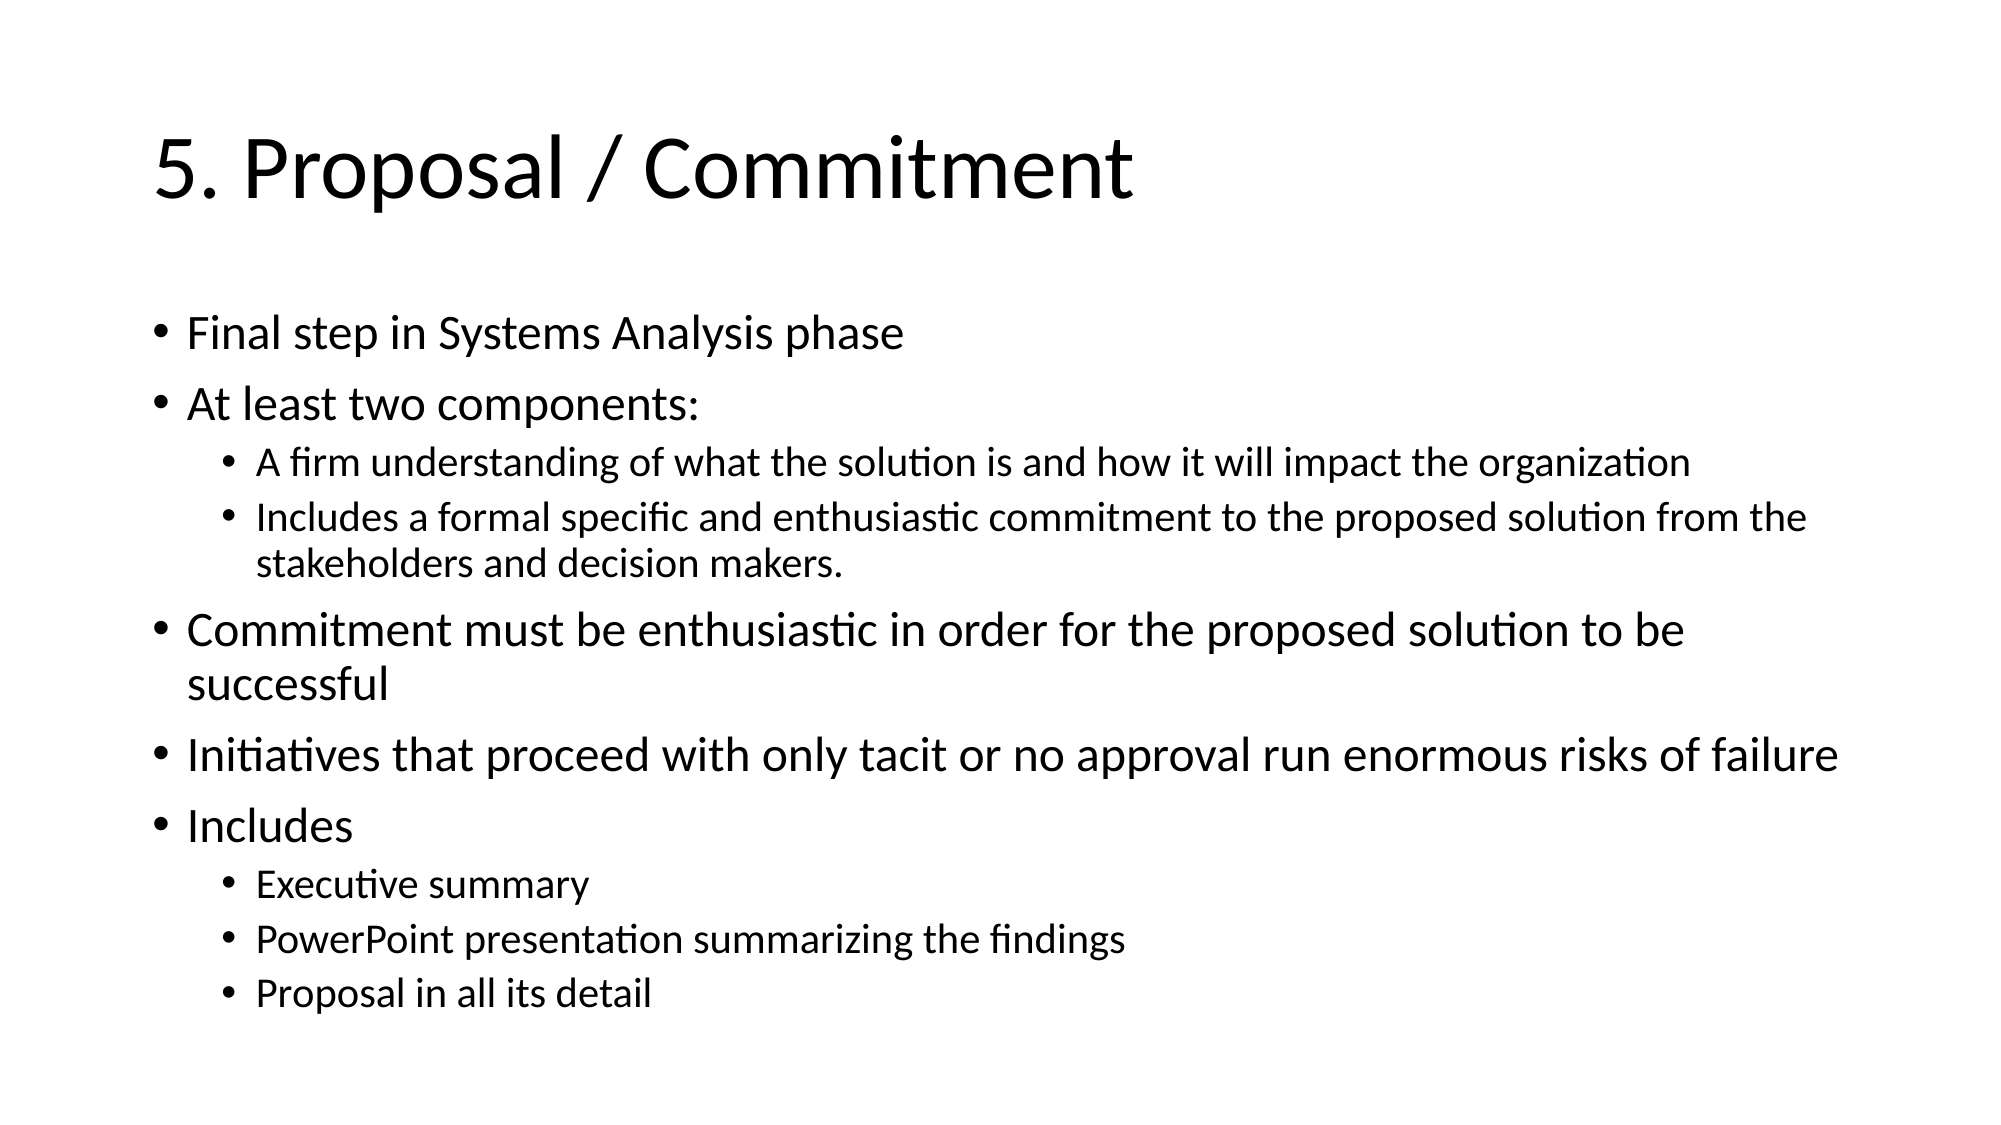

# 5. Proposal / Commitment
Final step in Systems Analysis phase
At least two components:
A firm understanding of what the solution is and how it will impact the organization
Includes a formal specific and enthusiastic commitment to the proposed solution from the stakeholders and decision makers.
Commitment must be enthusiastic in order for the proposed solution to be successful
Initiatives that proceed with only tacit or no approval run enormous risks of failure
Includes
Executive summary
PowerPoint presentation summarizing the findings
Proposal in all its detail